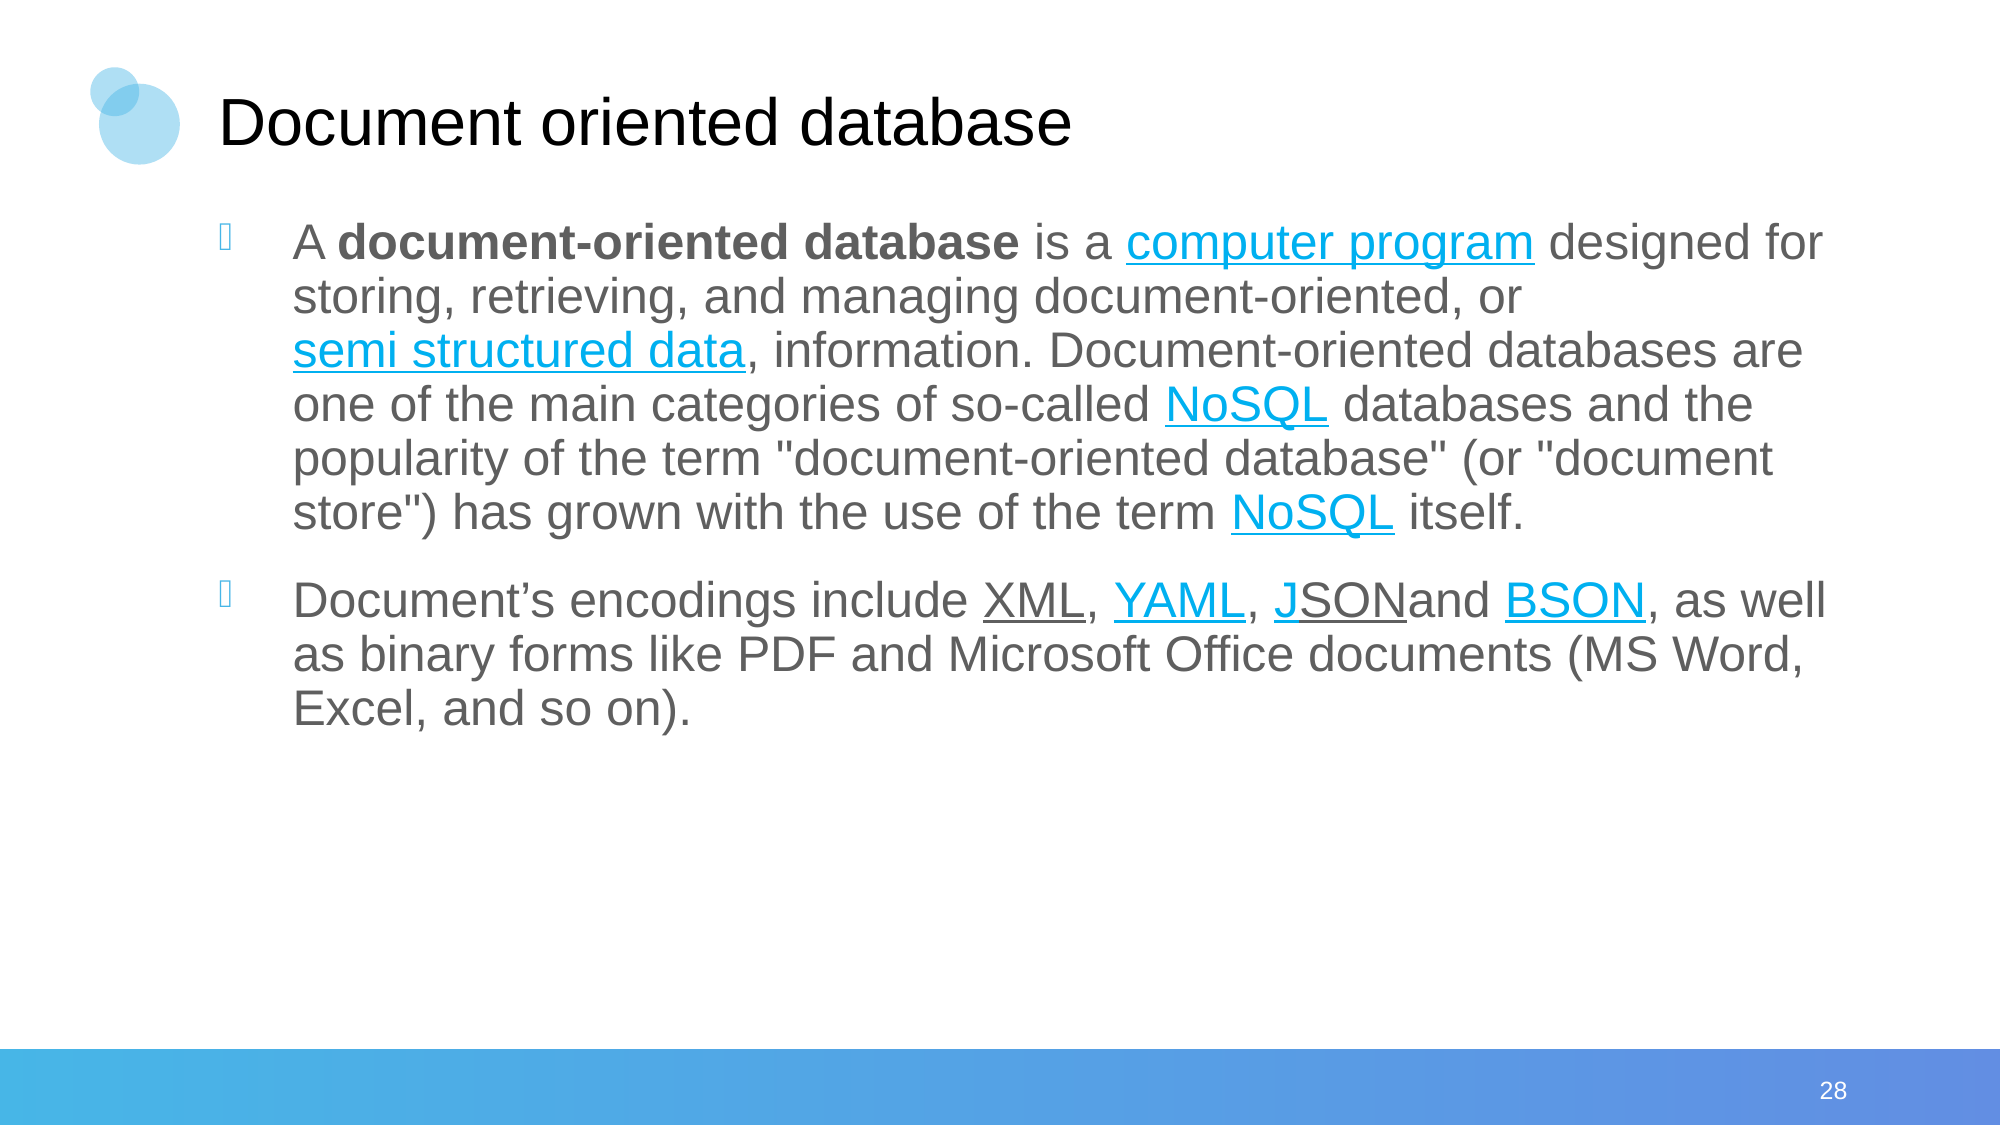

# Document oriented database
A document-oriented database is a computer program designed for storing, retrieving, and managing document-oriented, or semi structured data, information. Document-oriented databases are one of the main categories of so-called NoSQL databases and the popularity of the term "document-oriented database" (or "document store") has grown with the use of the term NoSQL itself.
Document’s encodings include XML, YAML, JSONand BSON, as well as binary forms like PDF and Microsoft Office documents (MS Word, Excel, and so on).
28